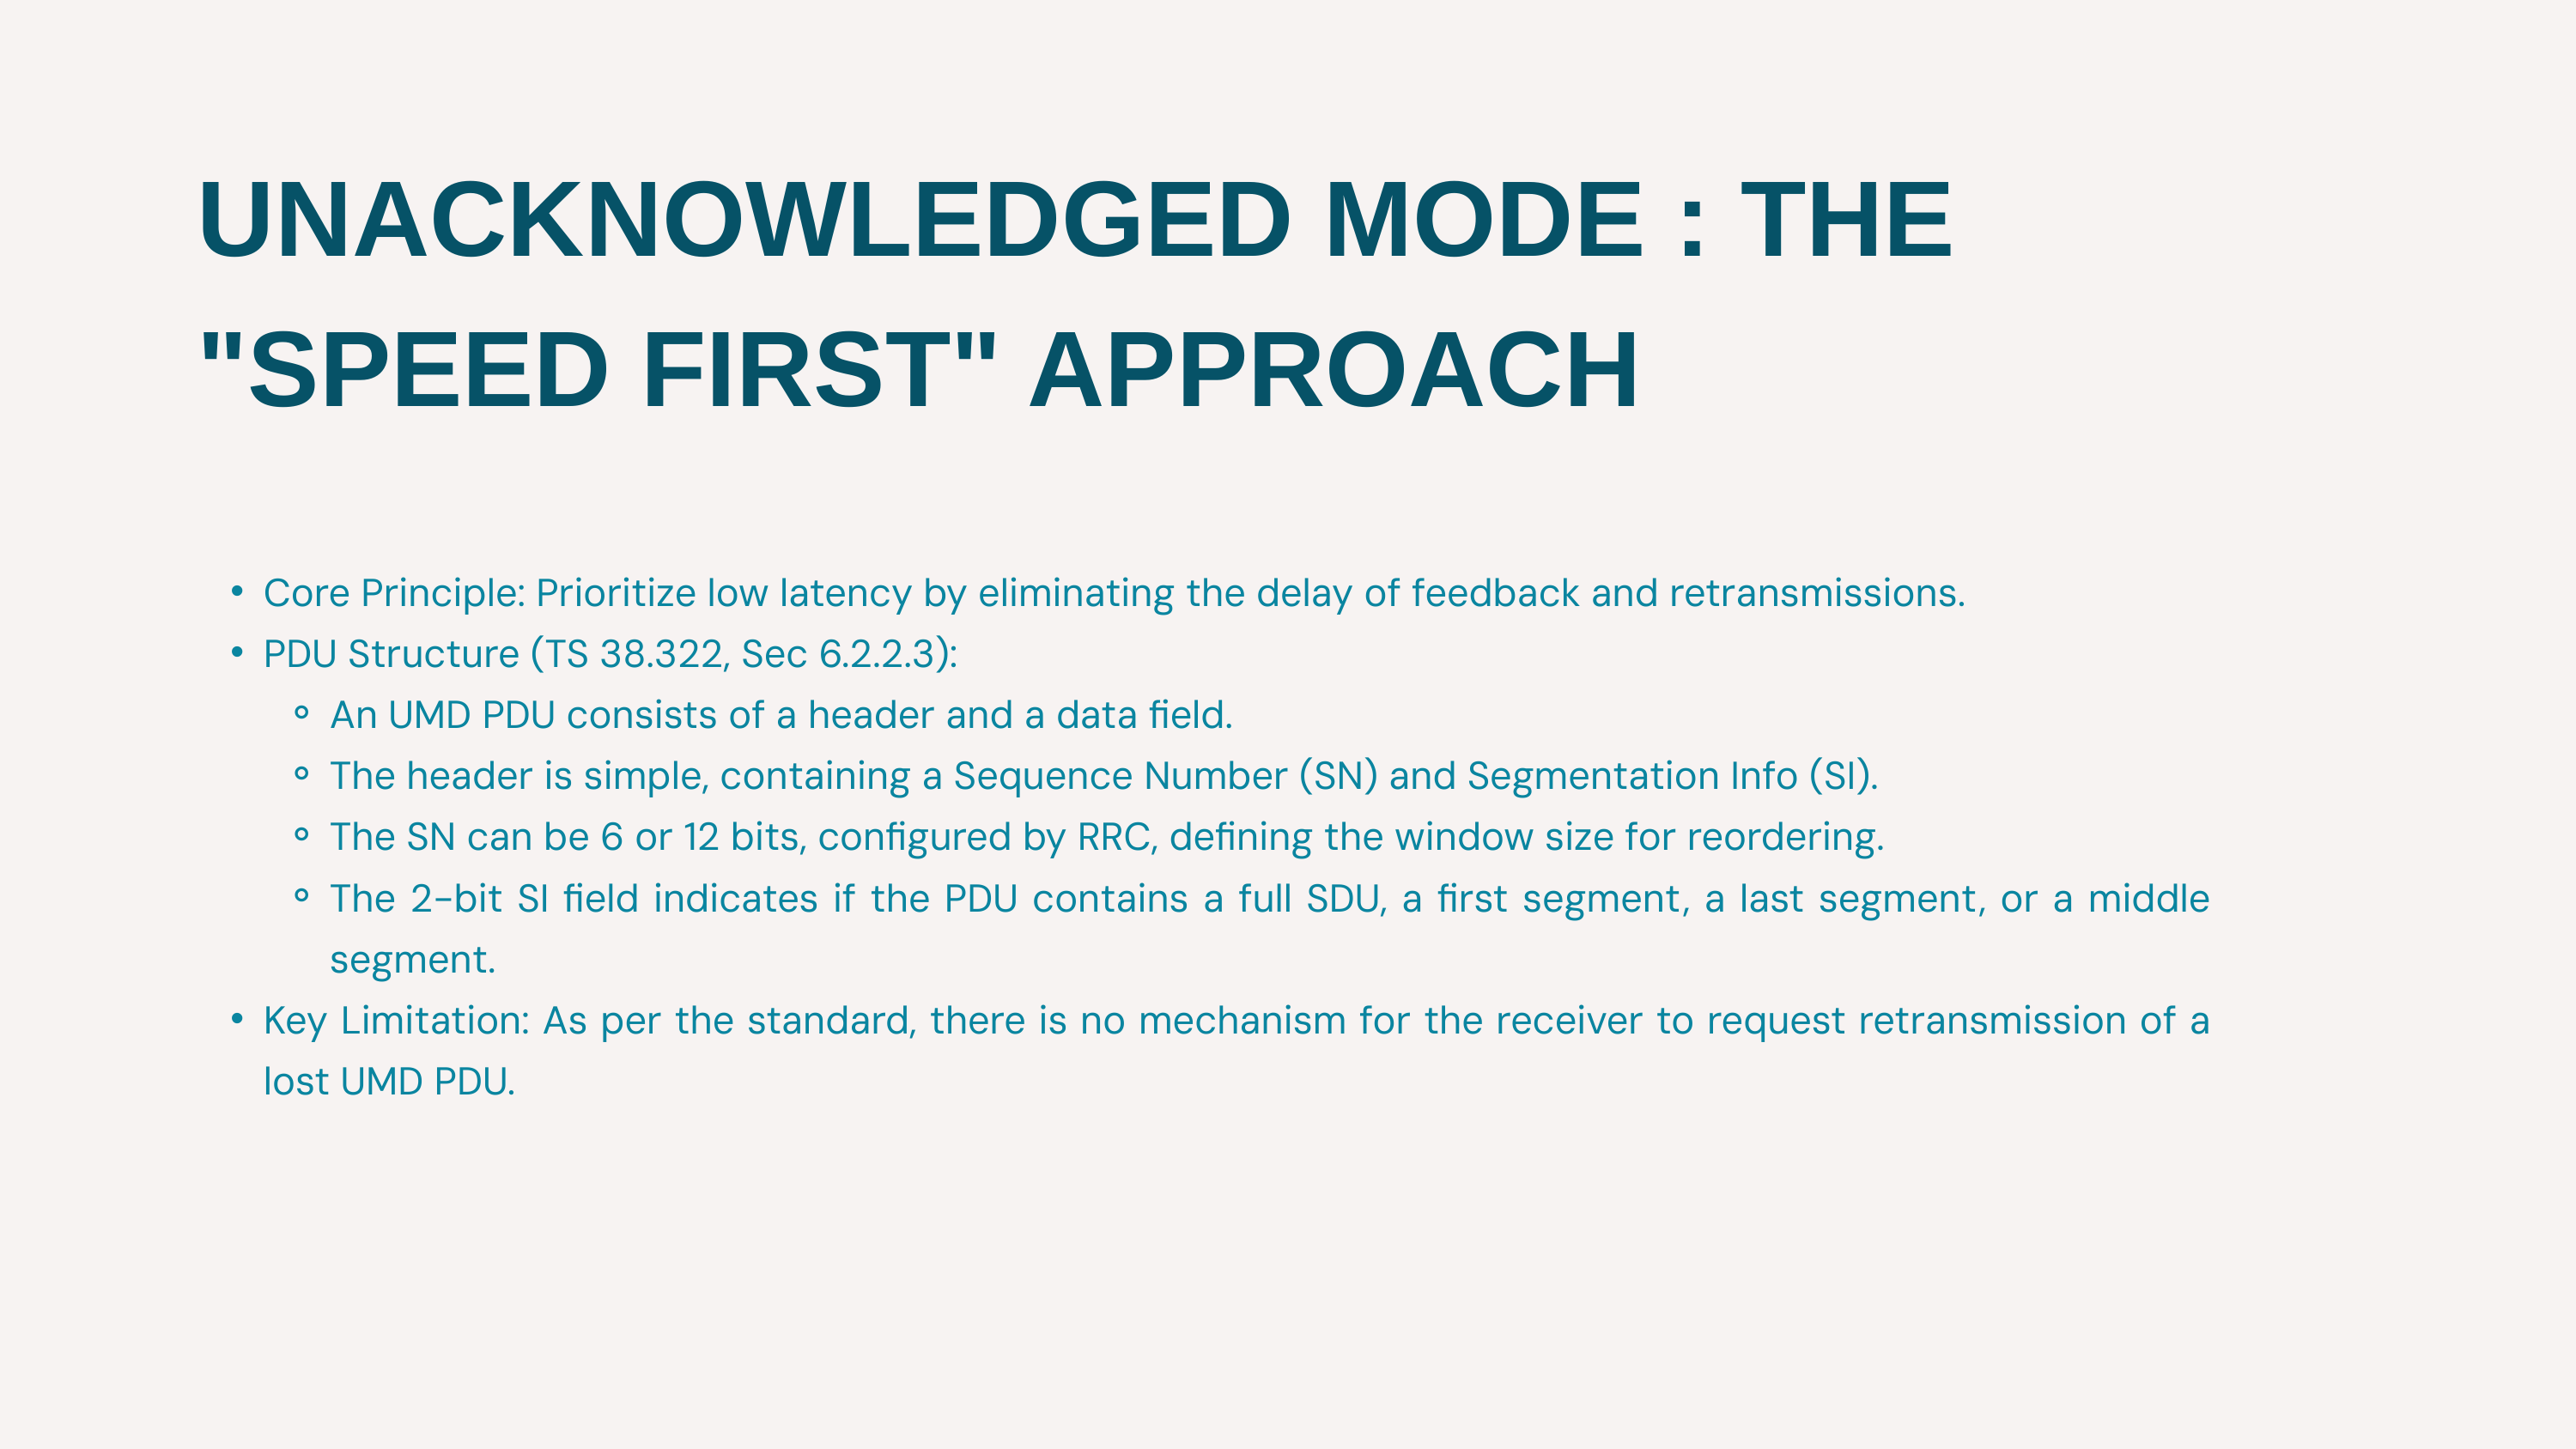

UNACKNOWLEDGED MODE : THE "SPEED FIRST" APPROACH
Core Principle: Prioritize low latency by eliminating the delay of feedback and retransmissions.
PDU Structure (TS 38.322, Sec 6.2.2.3):
An UMD PDU consists of a header and a data field.
The header is simple, containing a Sequence Number (SN) and Segmentation Info (SI).
The SN can be 6 or 12 bits, configured by RRC, defining the window size for reordering.
The 2-bit SI field indicates if the PDU contains a full SDU, a first segment, a last segment, or a middle segment.
Key Limitation: As per the standard, there is no mechanism for the receiver to request retransmission of a lost UMD PDU.